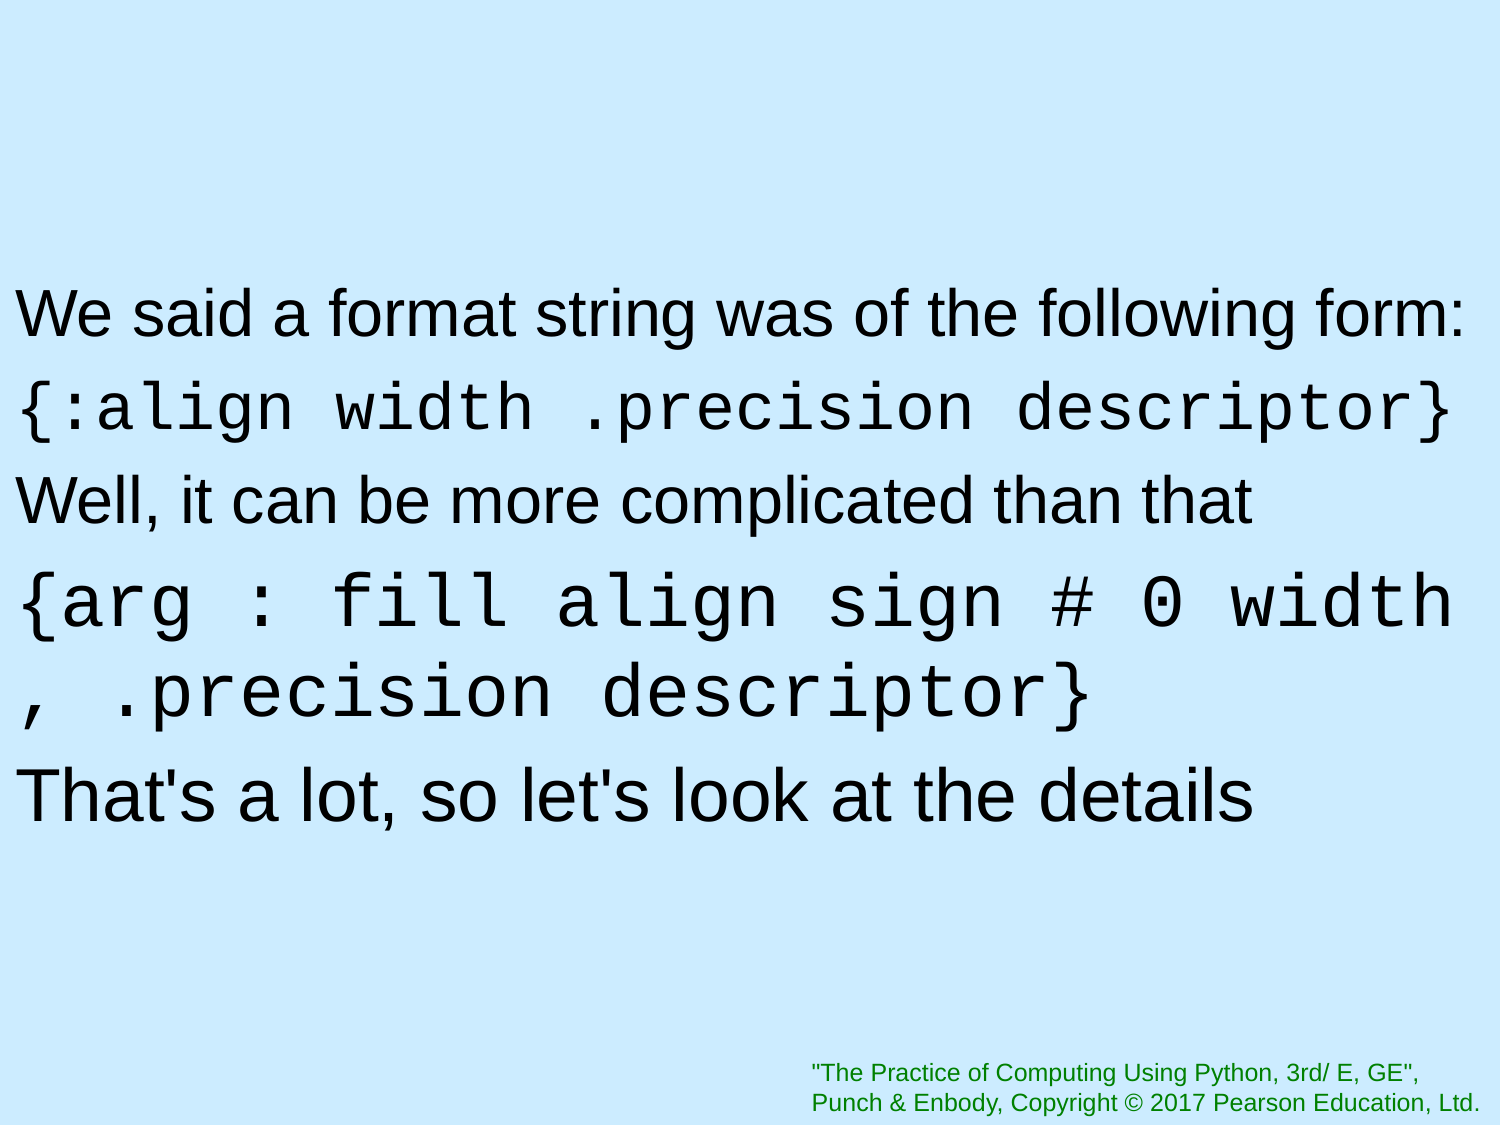

#
We said a format string was of the following form:
{:align width .precision descriptor}
Well, it can be more complicated than that
{arg : fill align sign # 0 width , .precision descriptor}
That's a lot, so let's look at the details